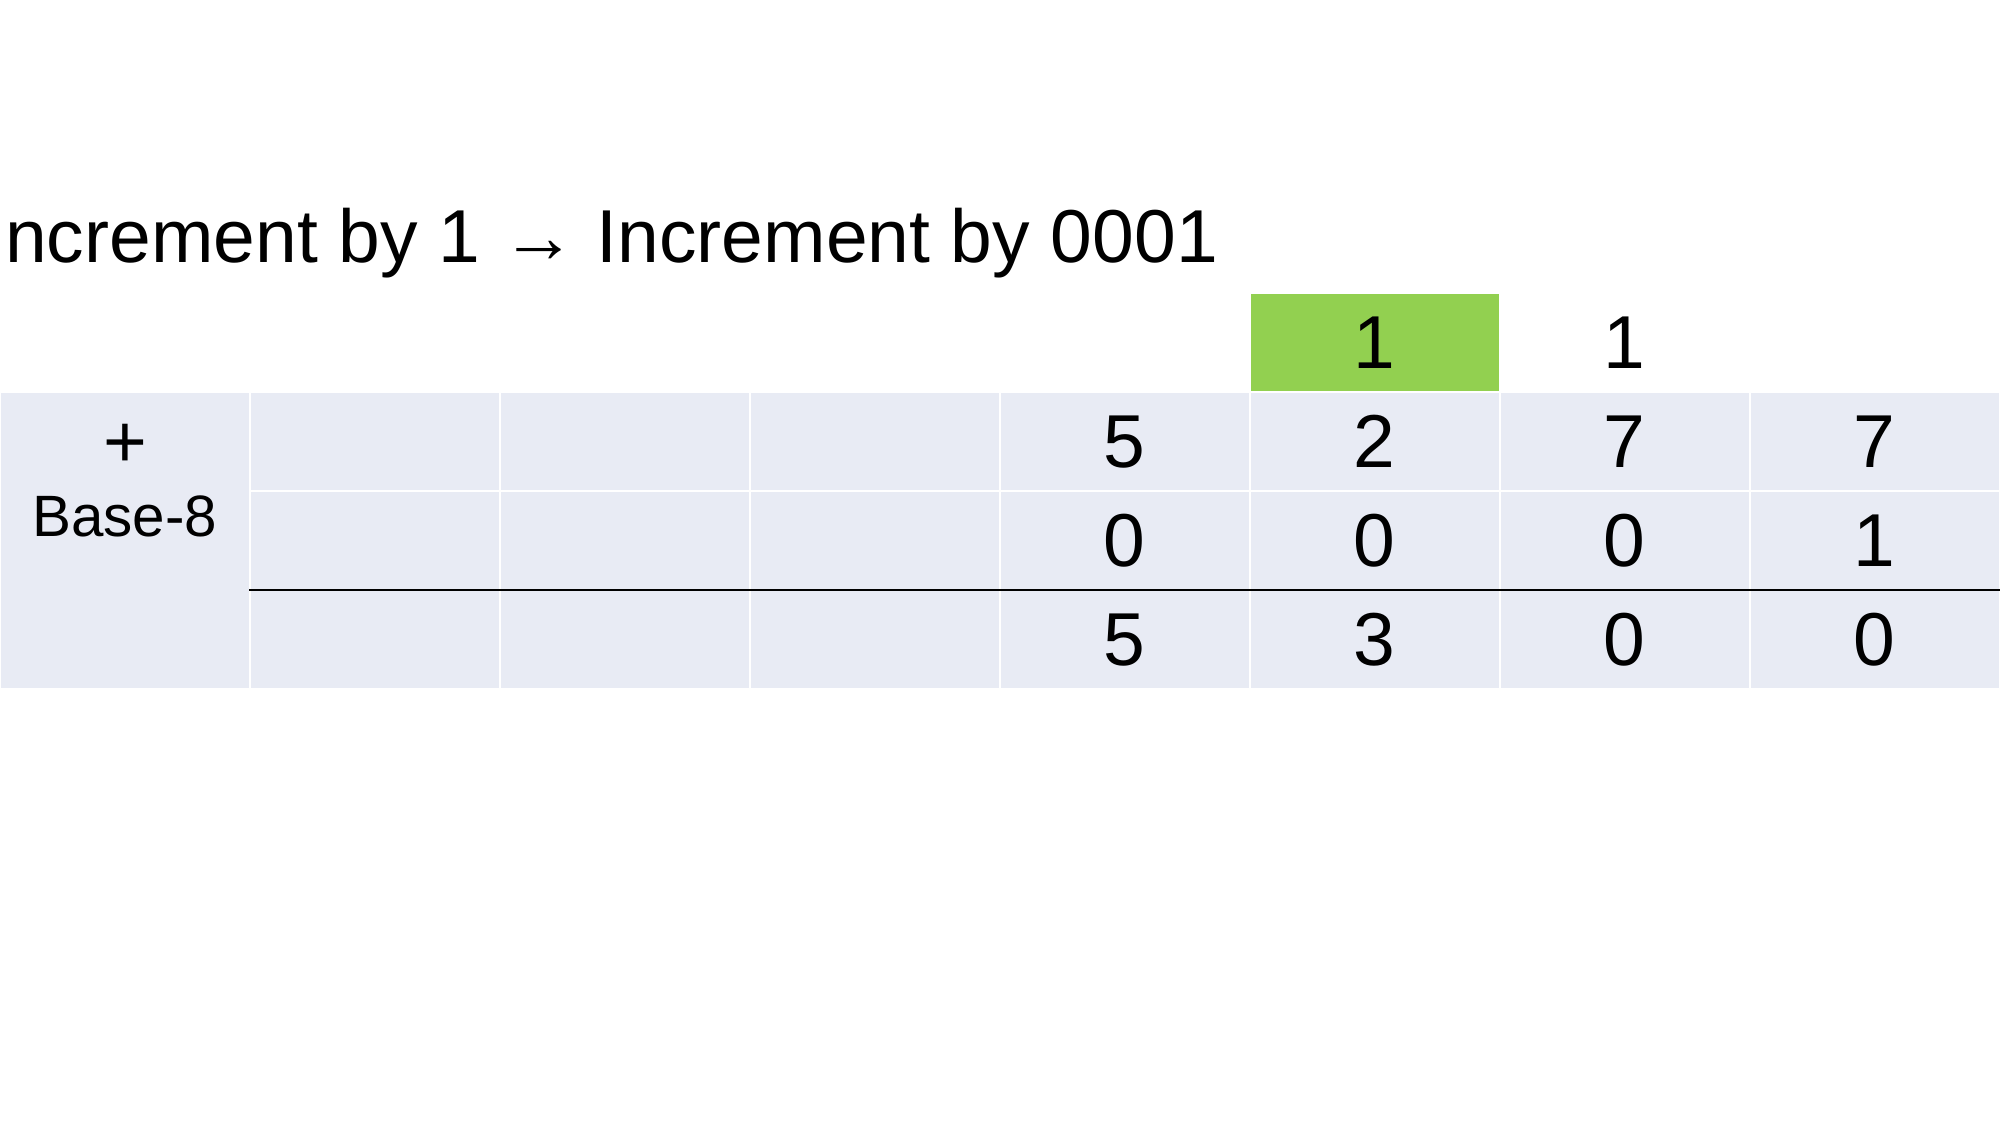

Increment by 1 → Increment by 0001
|  |  |  |  |  | 1 | 1 |  |
| --- | --- | --- | --- | --- | --- | --- | --- |
| + Base-8 |  |  |  | 5 | 2 | 7 | 7 |
|  |  |  |  | 0 | 0 | 0 | 1 |
|  |  |  |  | 5 | 3 | 0 | 0 |